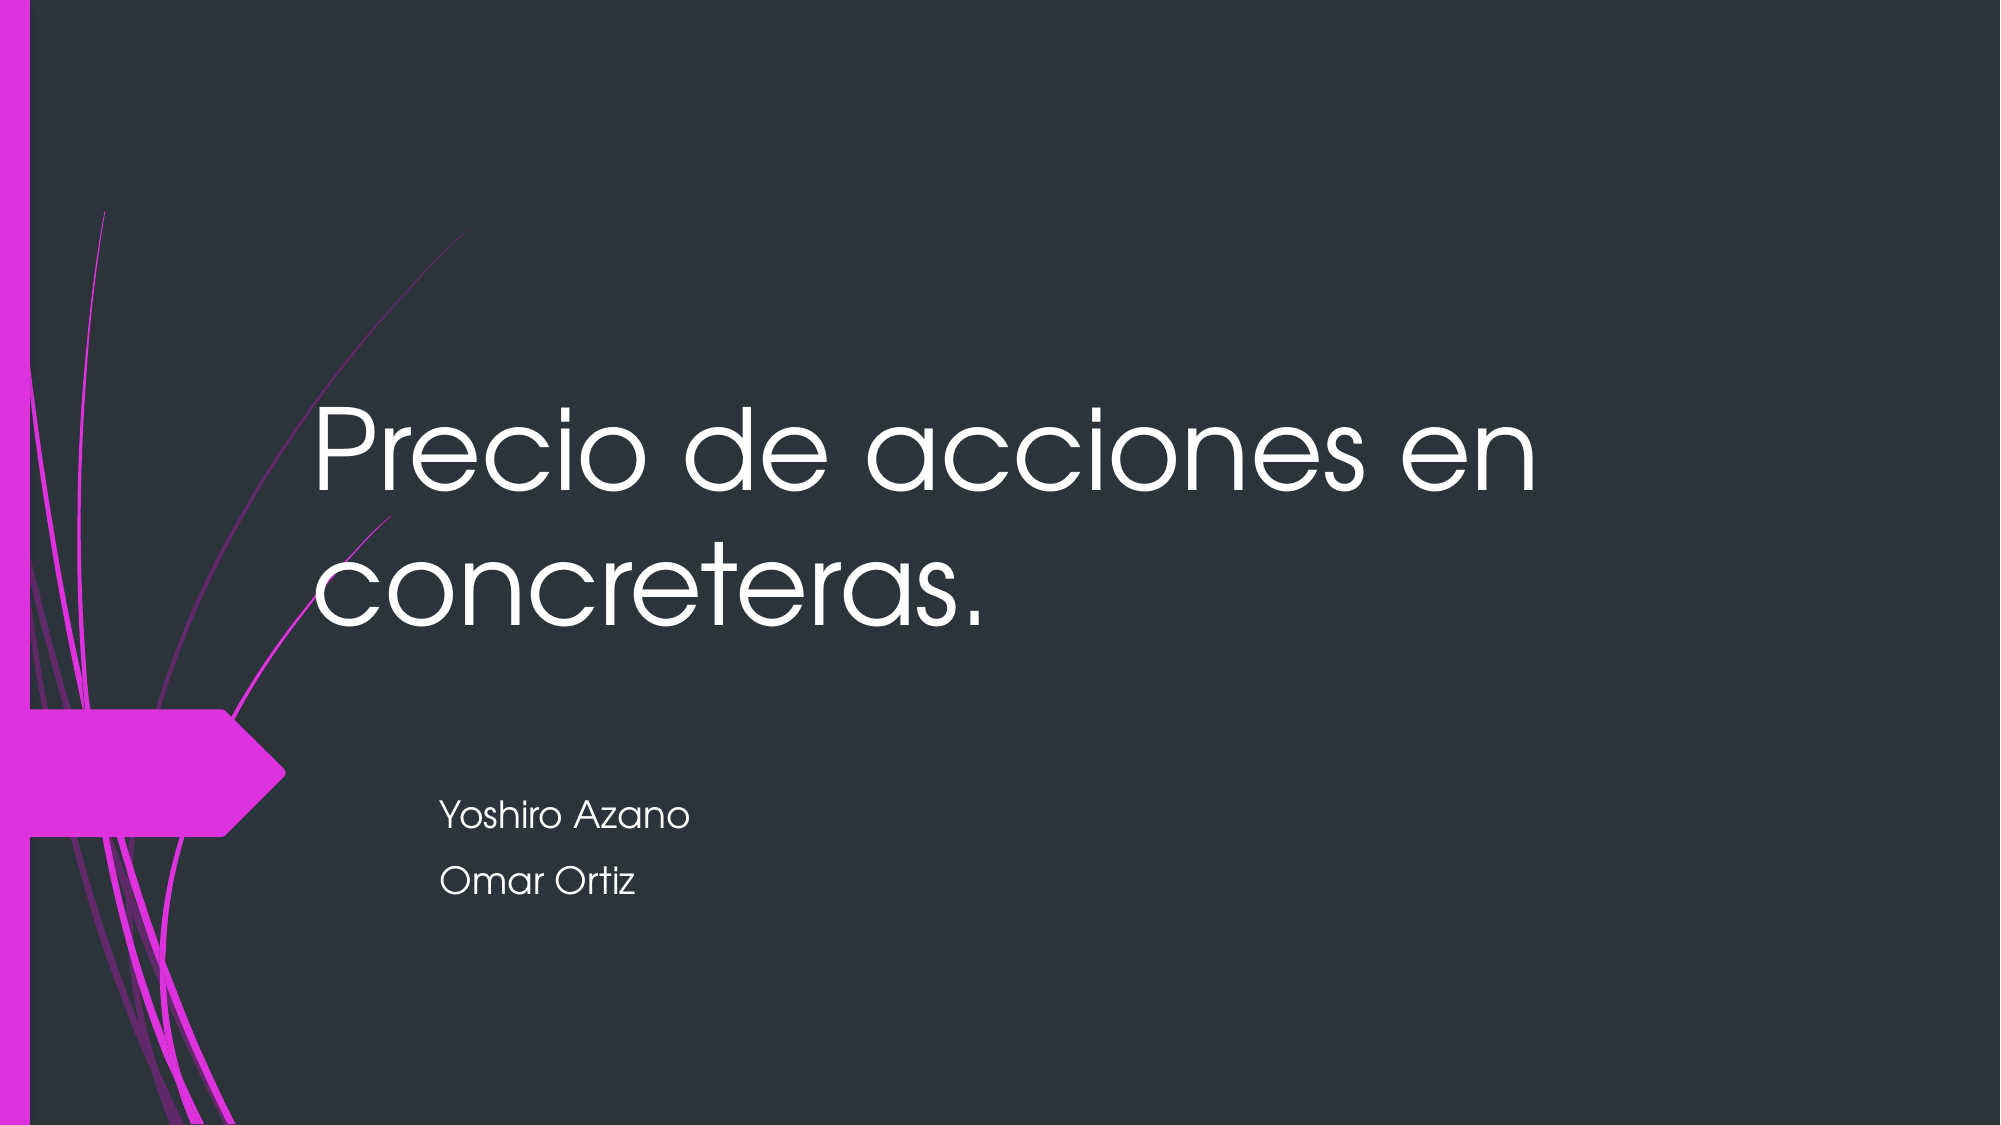

# Precio de acciones en concreteras.
Yoshiro Azano
Omar Ortiz